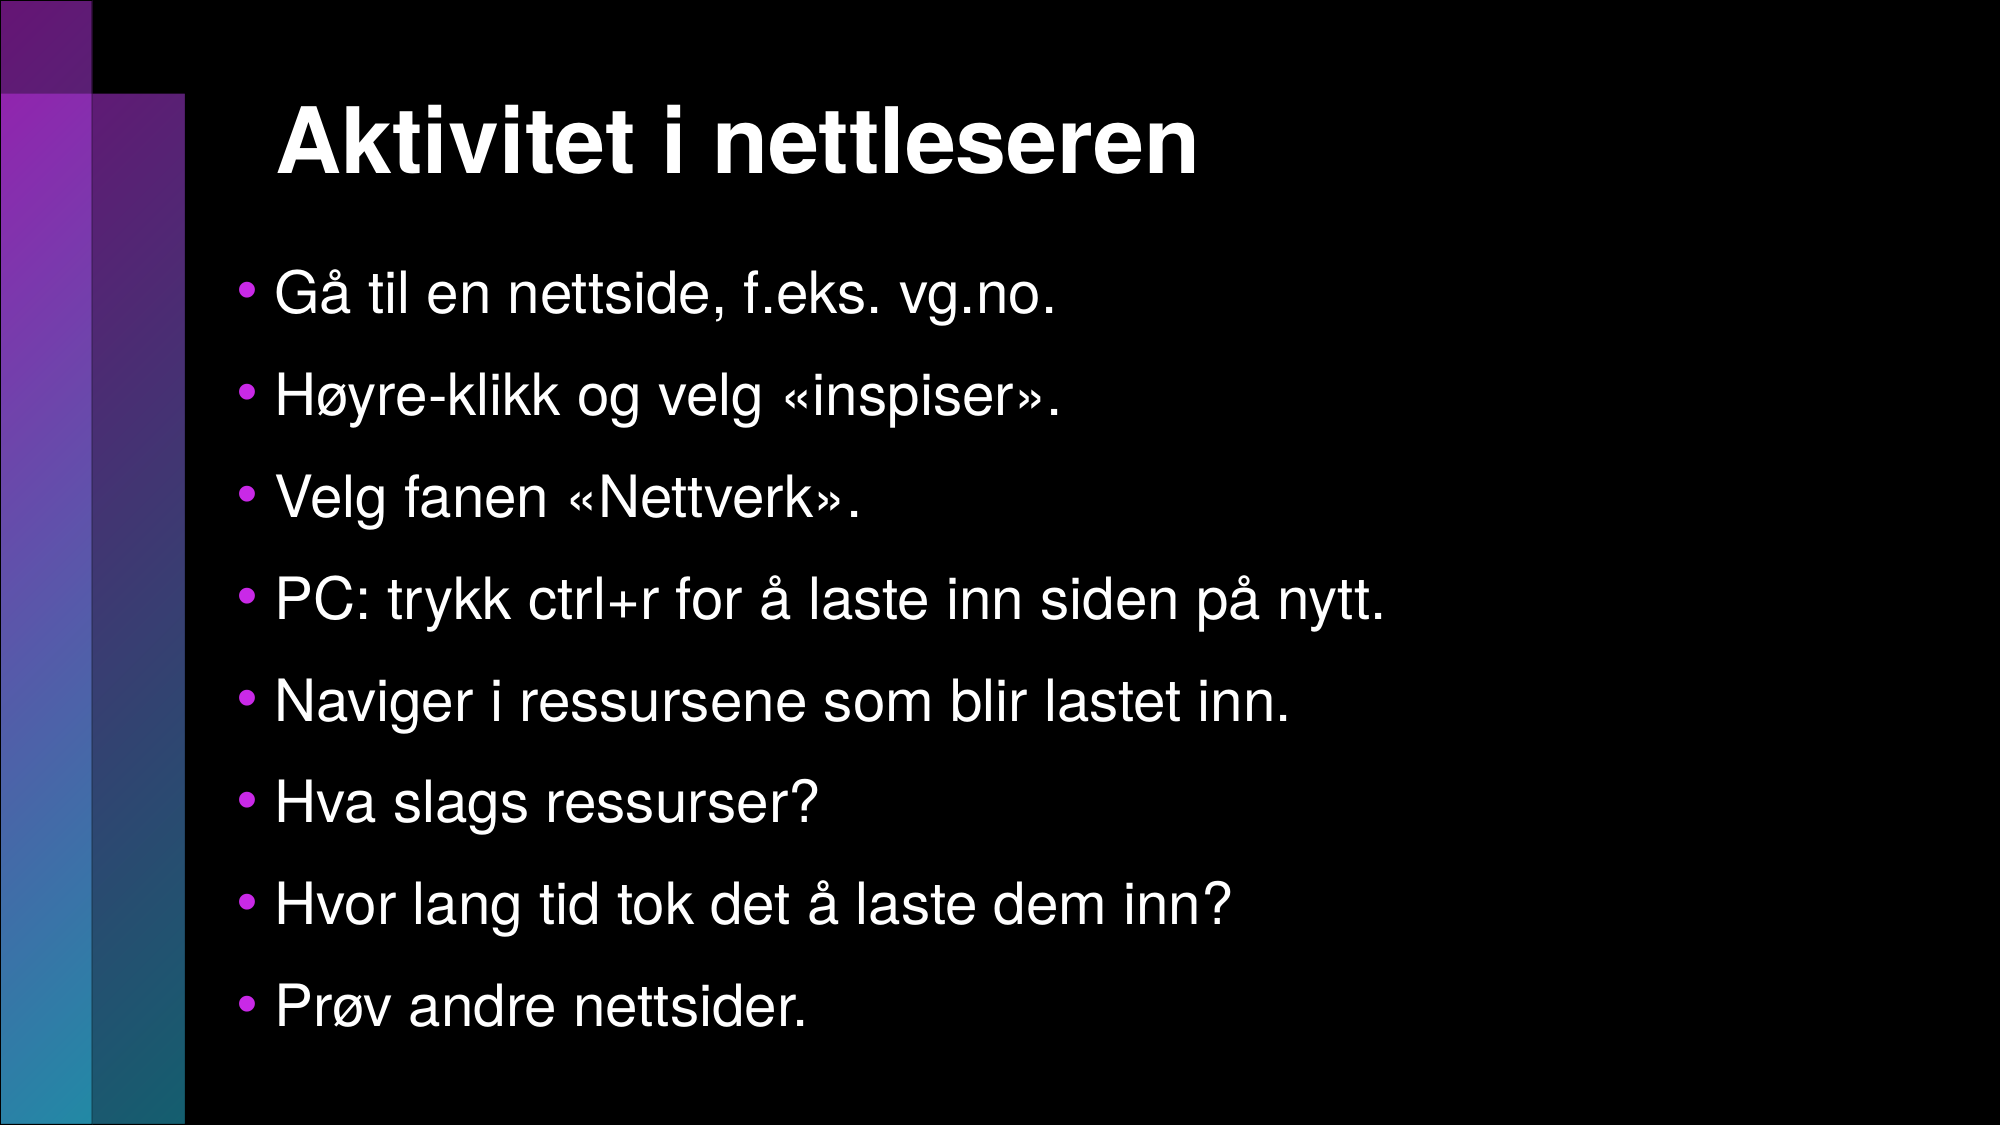

# Aktivitet i nettleseren
Gå til en nettside, f.eks. vg.no.
Høyre-klikk og velg «inspiser».
Velg fanen «Nettverk».
PC: trykk ctrl+r for å laste inn siden på nytt.
Naviger i ressursene som blir lastet inn.
Hva slags ressurser?
Hvor lang tid tok det å laste dem inn?
Prøv andre nettsider.